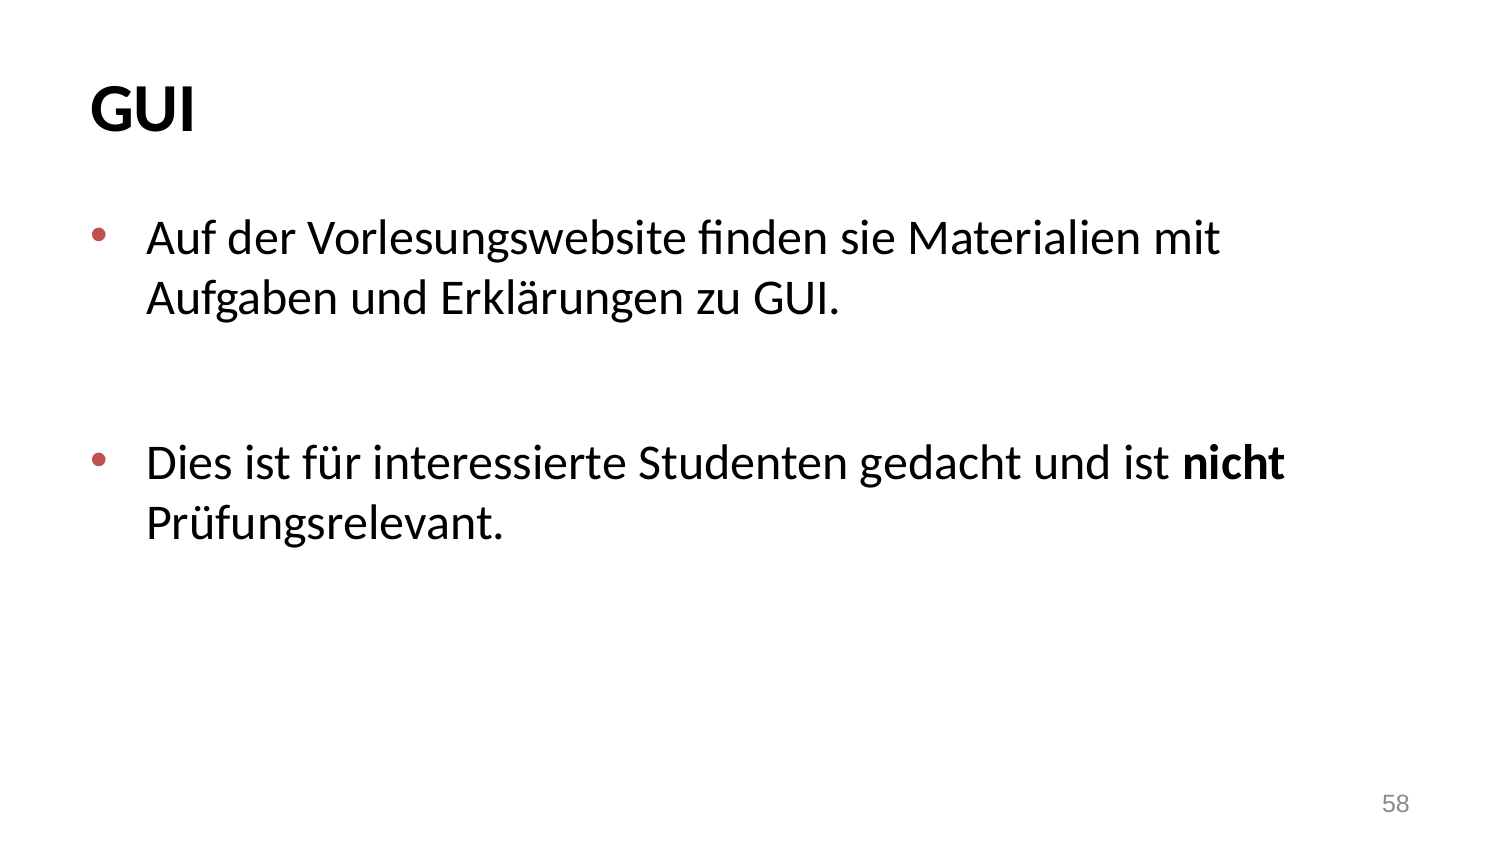

# GUI
Auf der Vorlesungswebsite finden sie Materialien mit Aufgaben und Erklärungen zu GUI.

Dies ist für interessierte Studenten gedacht und ist nicht Prüfungsrelevant.

58